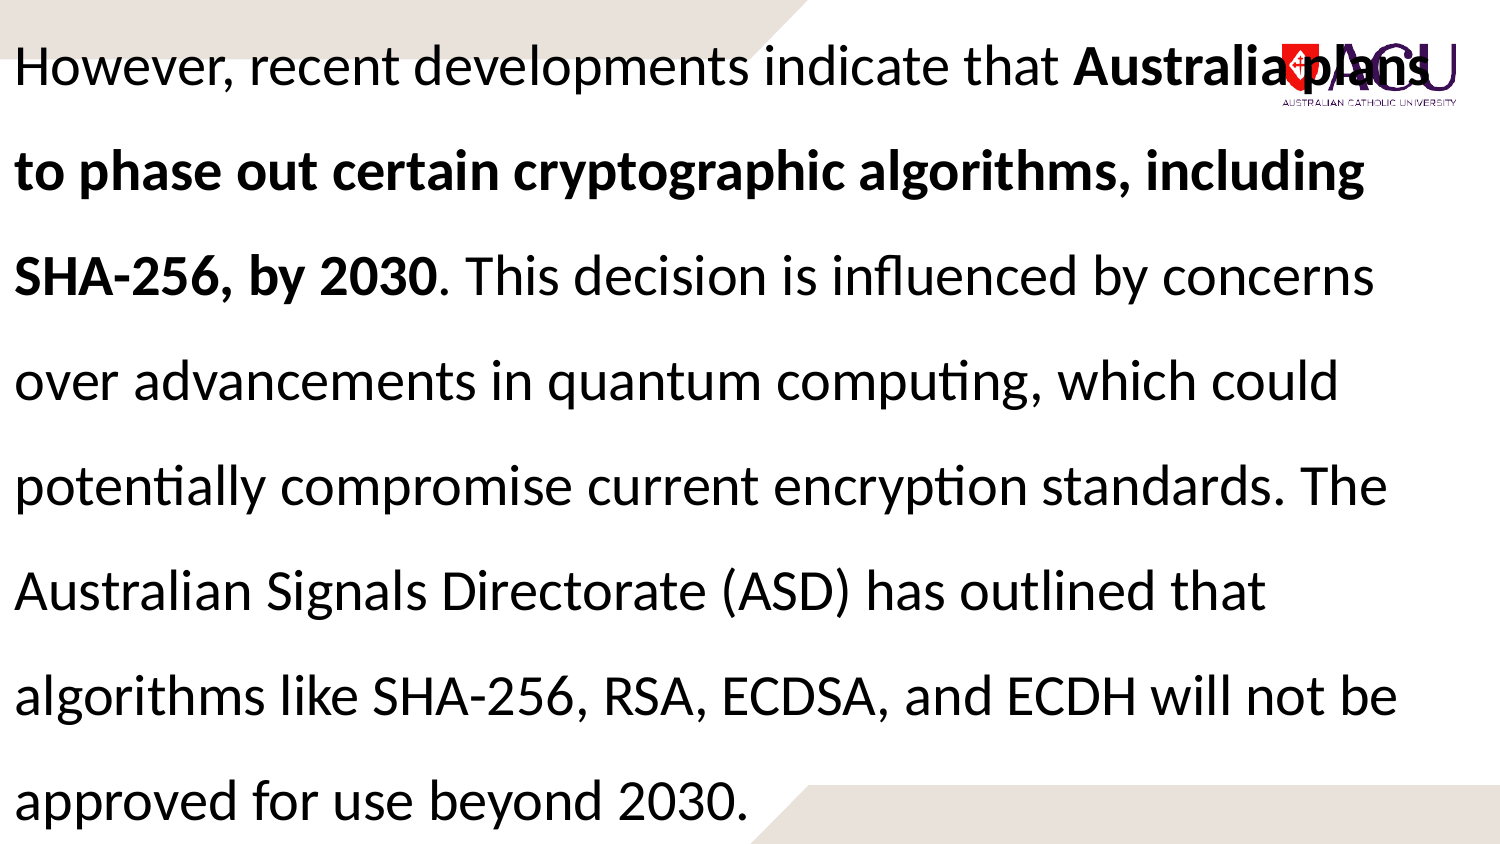

However, recent developments indicate that Australia plans to phase out certain cryptographic algorithms, including SHA-256, by 2030. This decision is influenced by concerns over advancements in quantum computing, which could potentially compromise current encryption standards. The Australian Signals Directorate (ASD) has outlined that algorithms like SHA-256, RSA, ECDSA, and ECDH will not be approved for use beyond 2030.